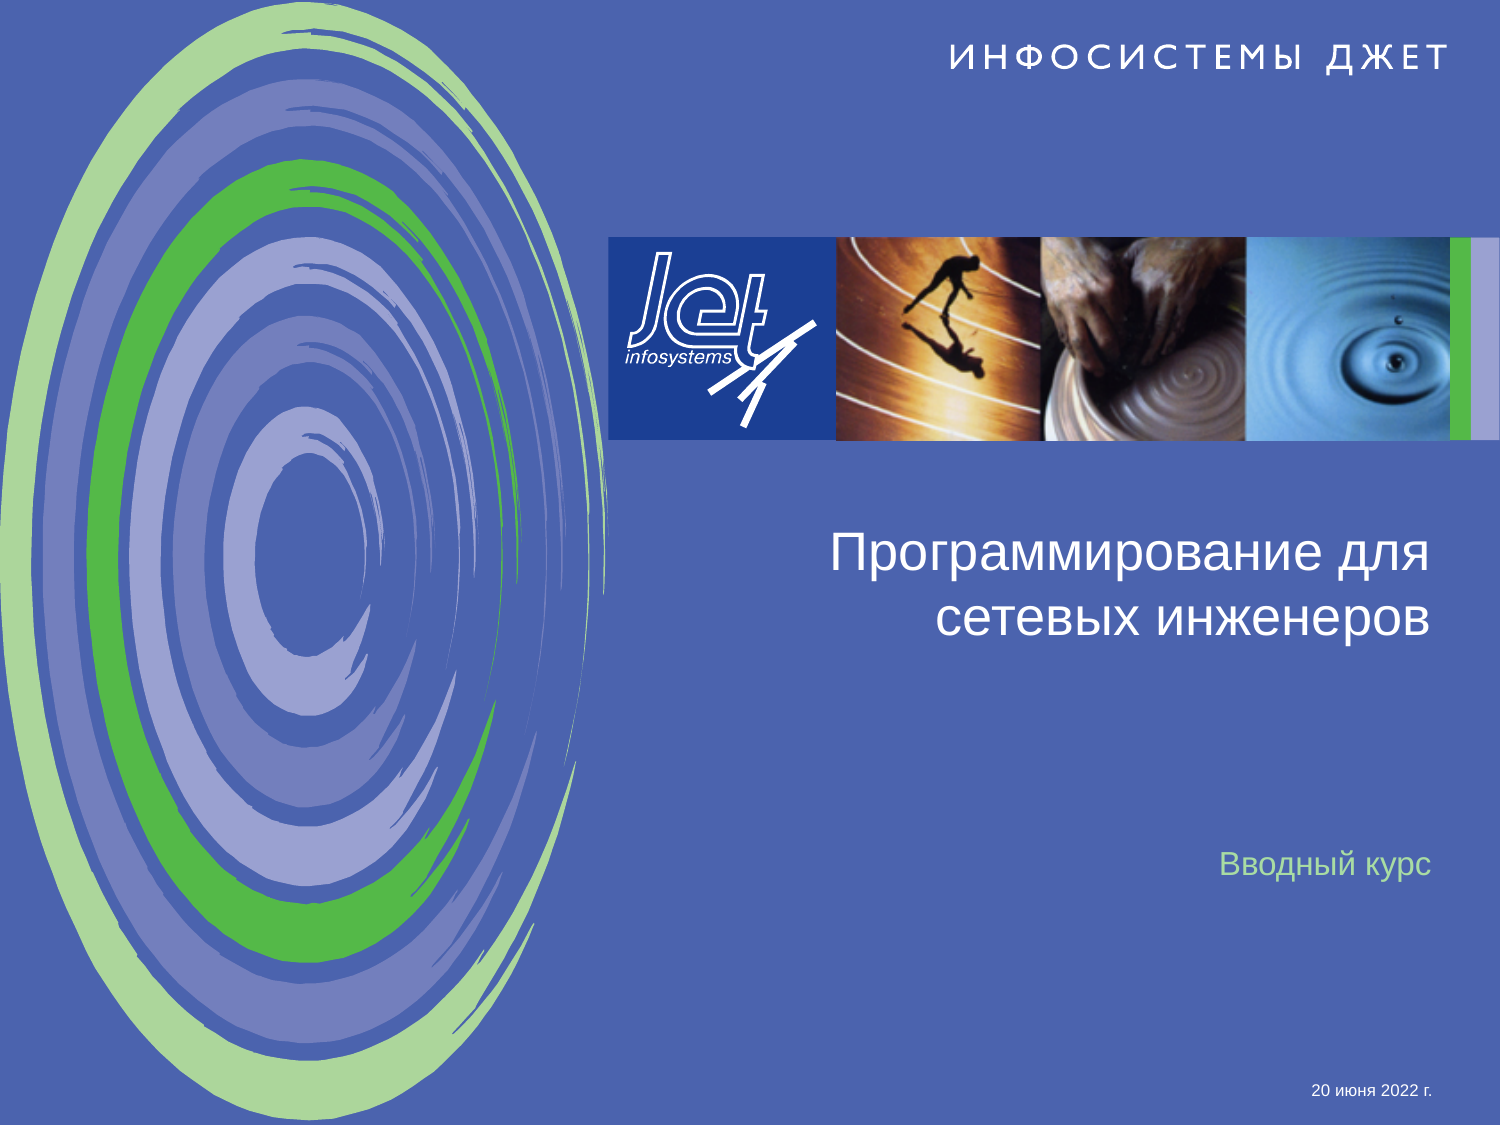

# Программирование для сетевых инженеров
Вводный курс
20 июня 2022 г.